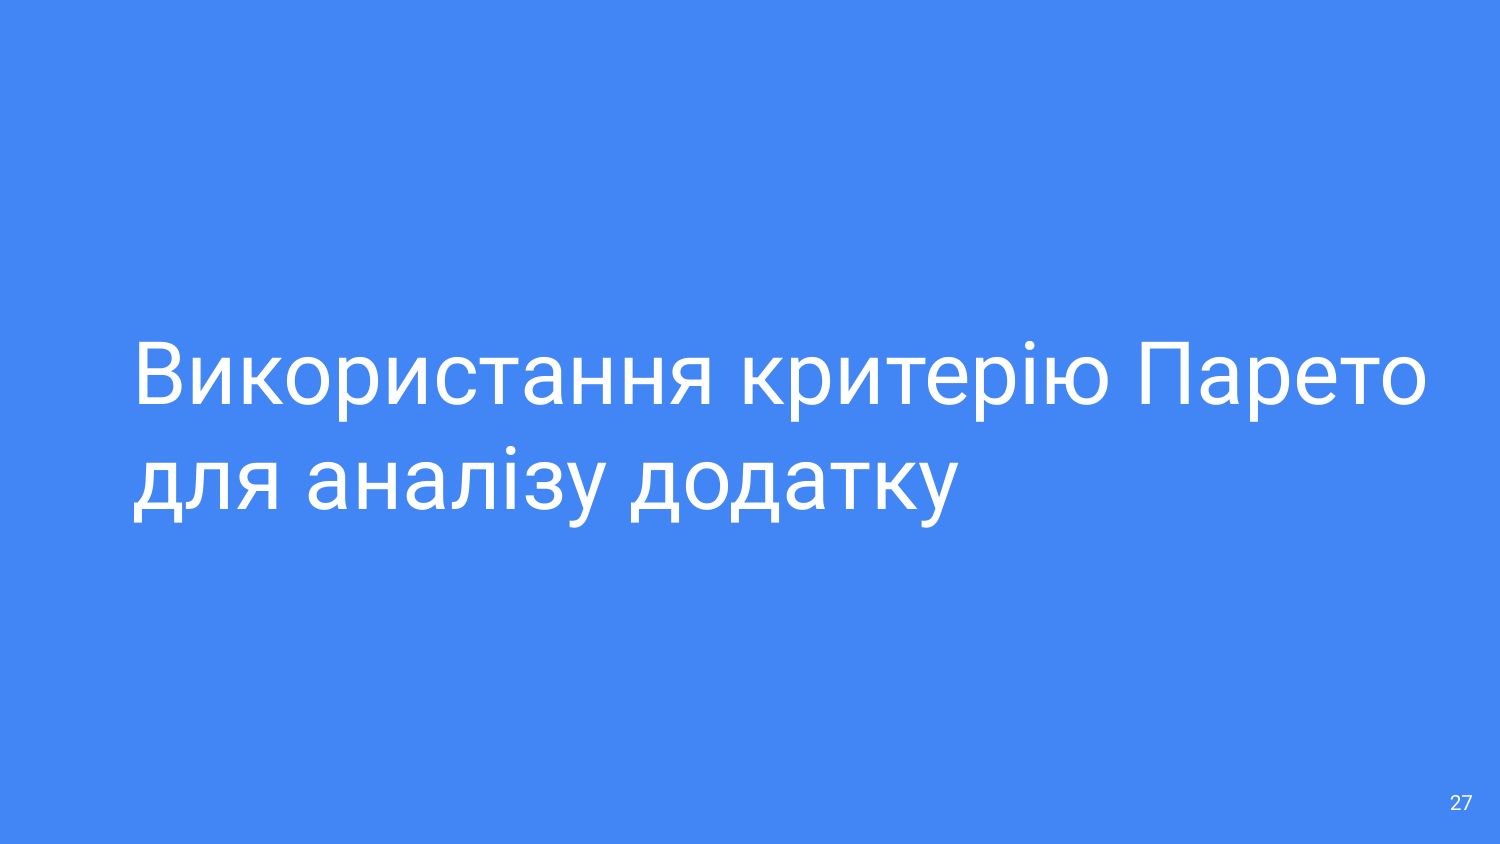

# Використання критерію Парето для аналізу додатку
27